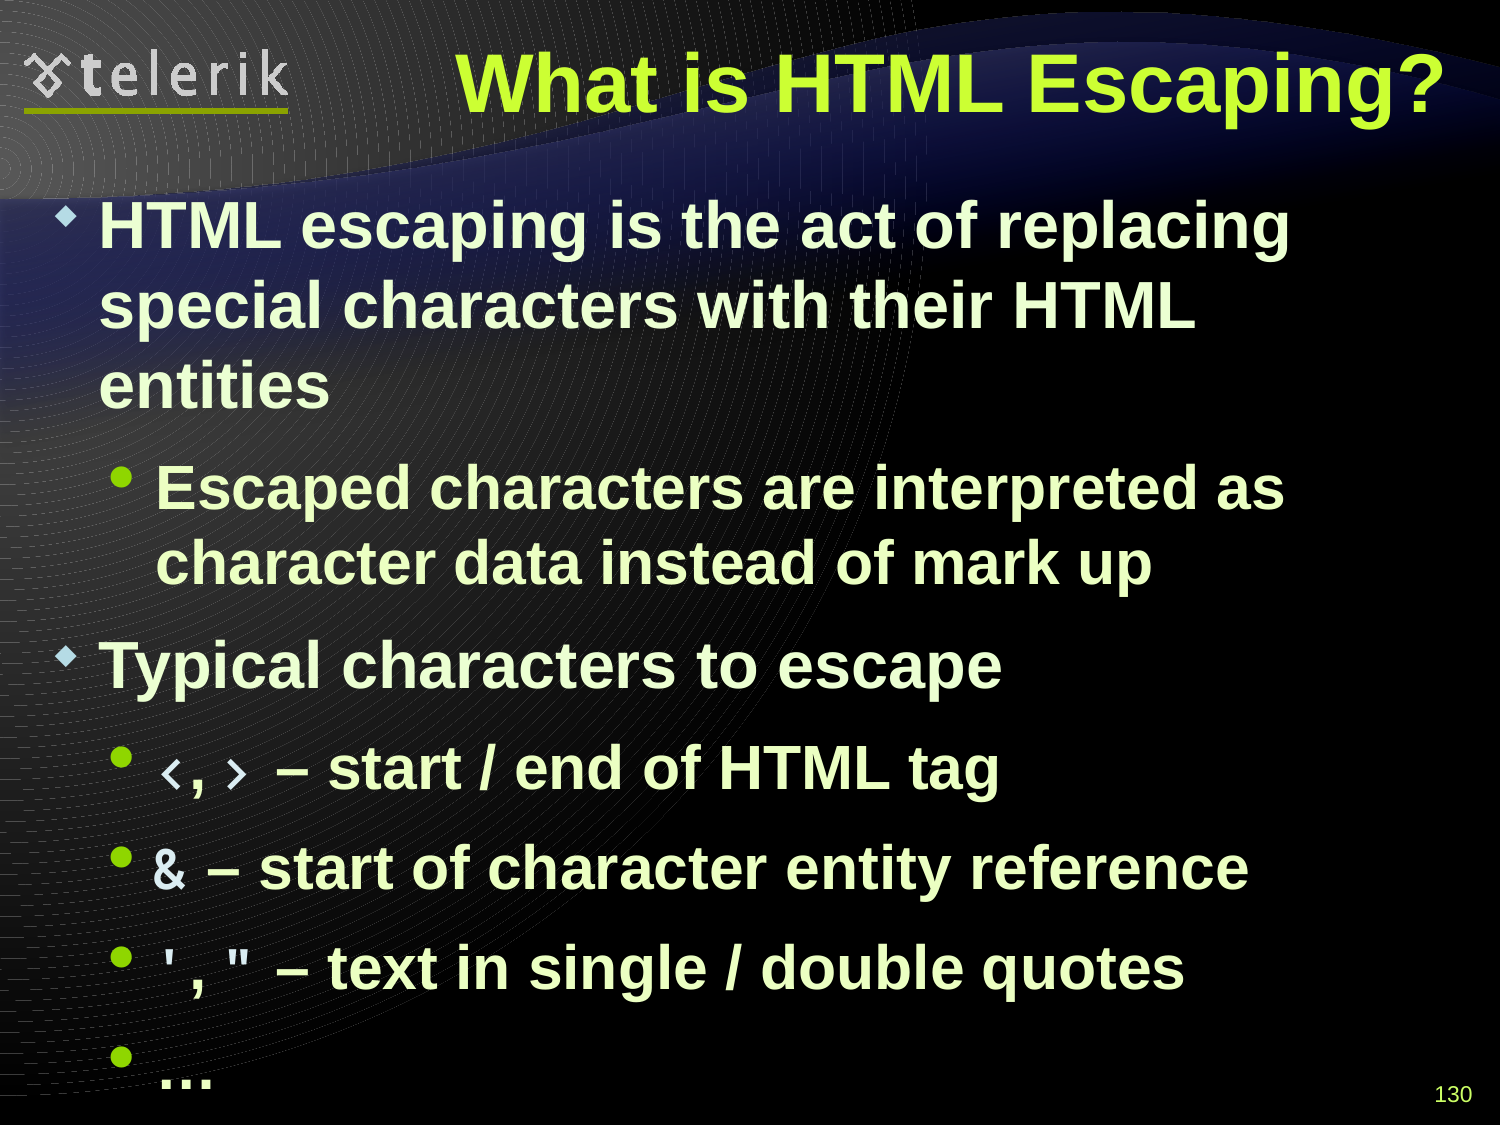

# What is HTML Escaping?
HTML escaping is the act of replacing special characters with their HTML entities
Escaped characters are interpreted as character data instead of mark up
Typical characters to escape
<, > – start / end of HTML tag
& – start of character entity reference
', " – text in single / double quotes
…
130